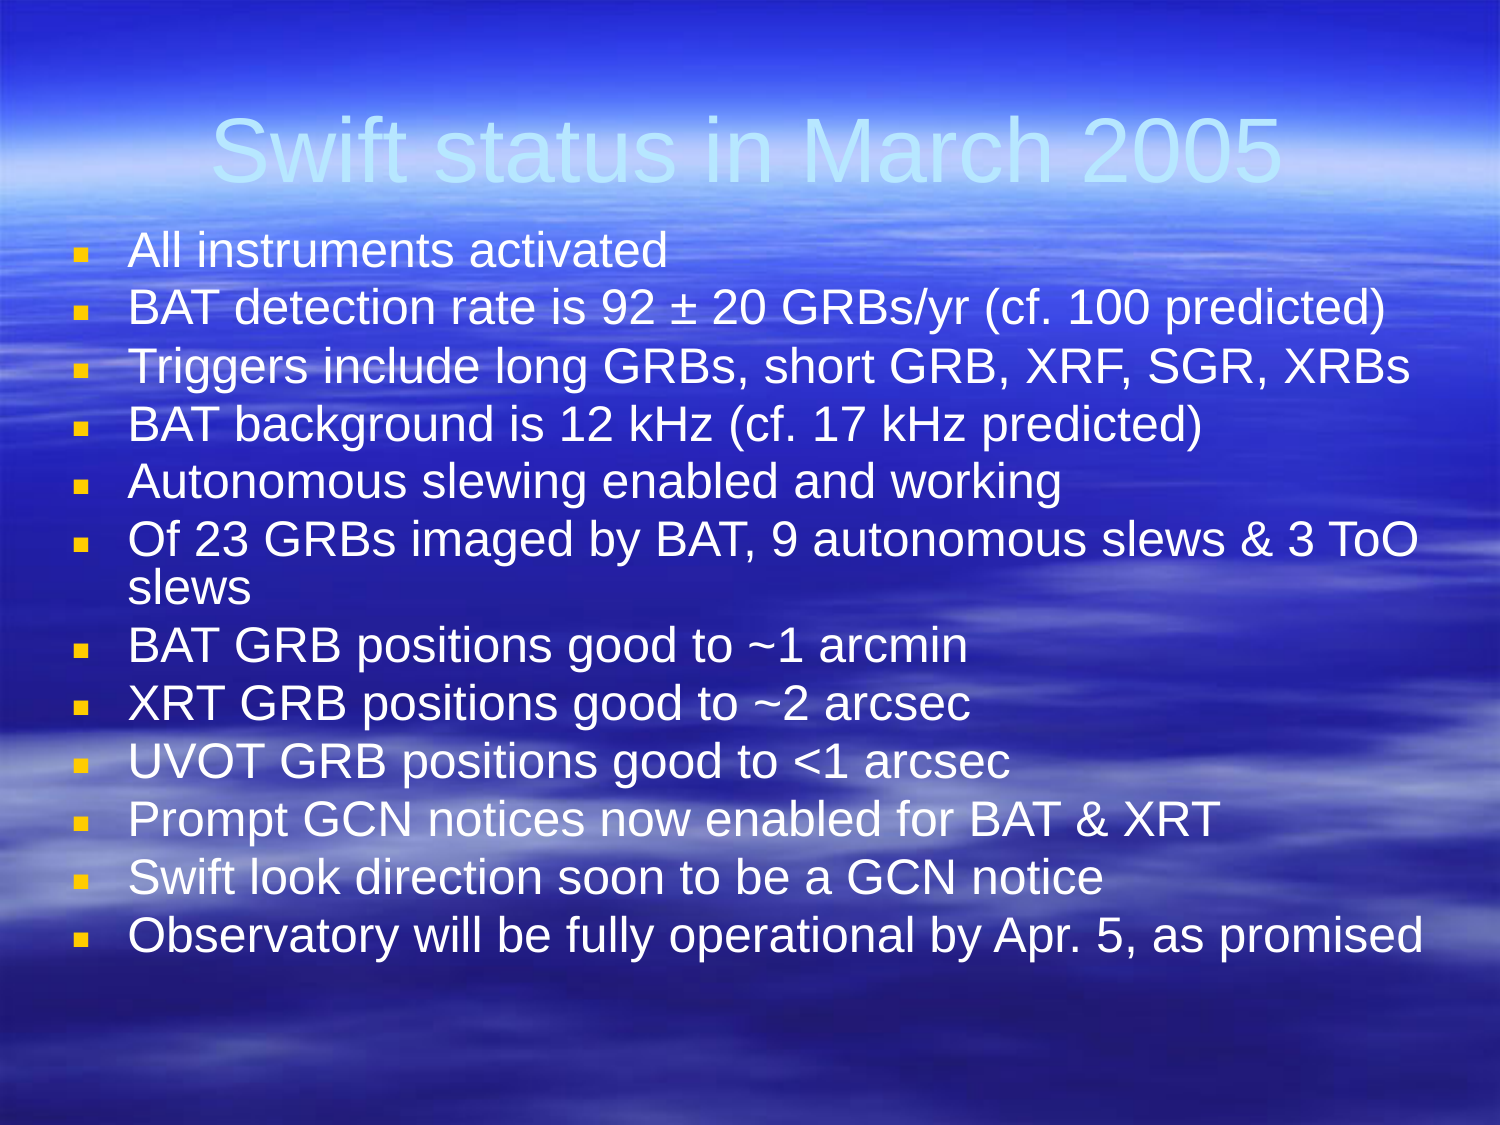

# Swift status in March 2005
All instruments activated
BAT detection rate is 92 ± 20 GRBs/yr (cf. 100 predicted)
Triggers include long GRBs, short GRB, XRF, SGR, XRBs
BAT background is 12 kHz (cf. 17 kHz predicted)
Autonomous slewing enabled and working
Of 23 GRBs imaged by BAT, 9 autonomous slews & 3 ToO slews
BAT GRB positions good to ~1 arcmin
XRT GRB positions good to ~2 arcsec
UVOT GRB positions good to <1 arcsec
Prompt GCN notices now enabled for BAT & XRT
Swift look direction soon to be a GCN notice
Observatory will be fully operational by Apr. 5, as promised